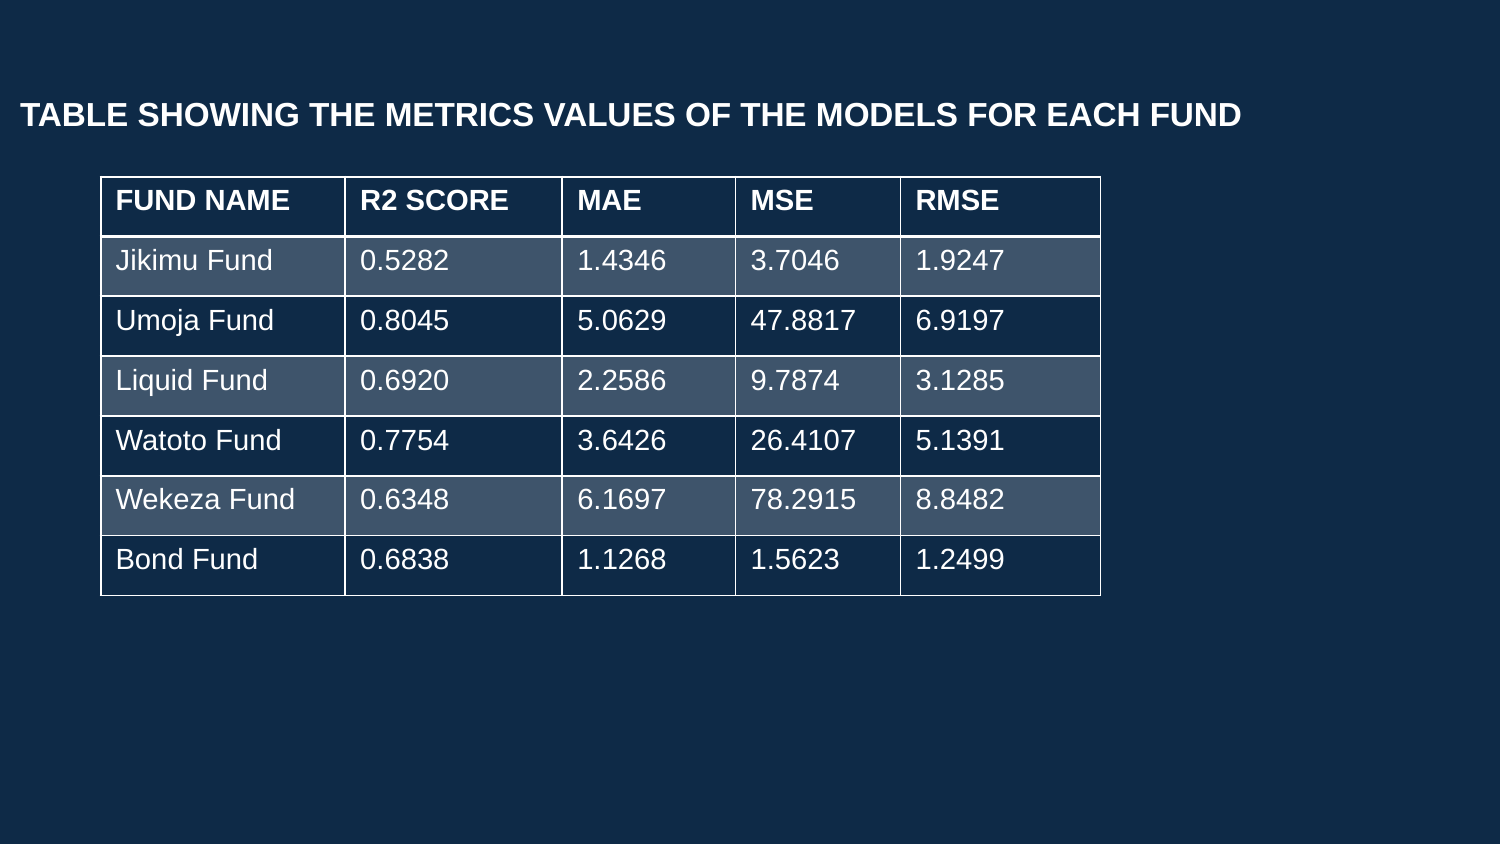

TABLE SHOWING THE METRICS VALUES OF THE MODELS FOR EACH FUND
| FUND NAME | R2 SCORE | MAE | MSE | RMSE |
| --- | --- | --- | --- | --- |
| Jikimu Fund | 0.5282 | 1.4346 | 3.7046 | 1.9247 |
| Umoja Fund | 0.8045 | 5.0629 | 47.8817 | 6.9197 |
| Liquid Fund | 0.6920 | 2.2586 | 9.7874 | 3.1285 |
| Watoto Fund | 0.7754 | 3.6426 | 26.4107 | 5.1391 |
| Wekeza Fund | 0.6348 | 6.1697 | 78.2915 | 8.8482 |
| Bond Fund | 0.6838 | 1.1268 | 1.5623 | 1.2499 |